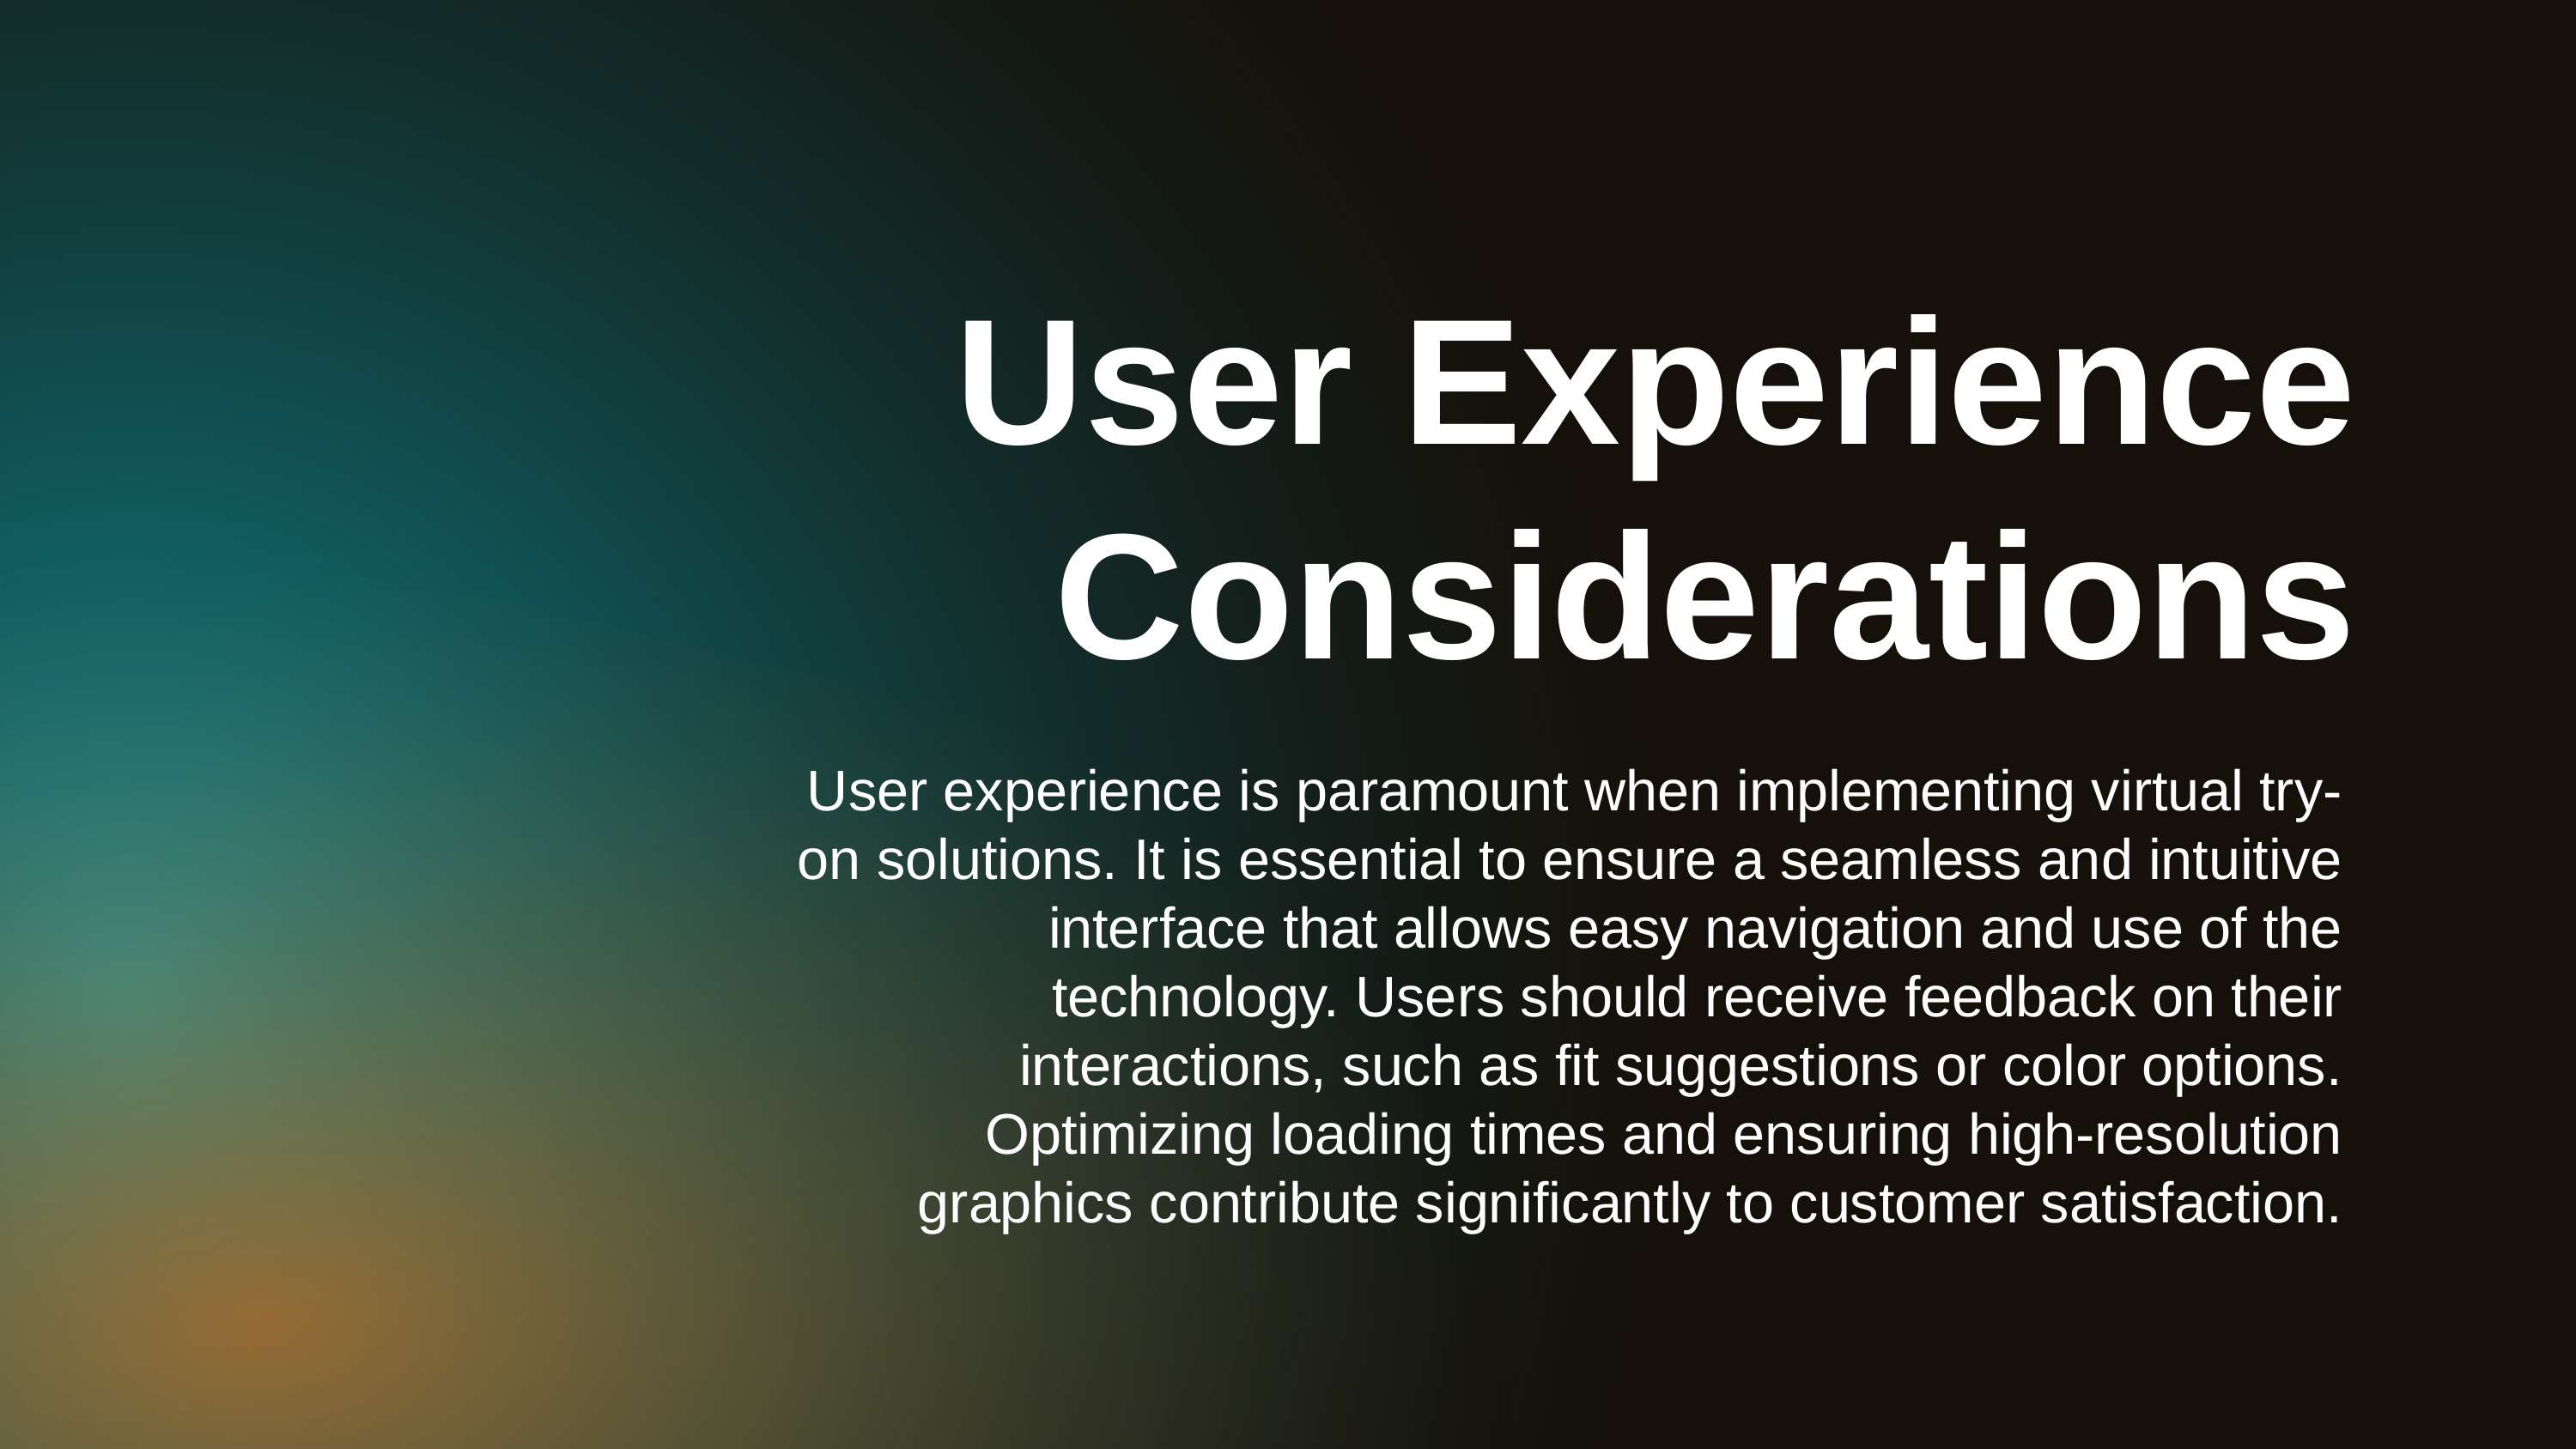

User Experience Considerations

User experience is paramount when implementing virtual try-on solutions. It is essential to ensure a seamless and intuitive interface that allows easy navigation and use of the technology. Users should receive feedback on their interactions, such as fit suggestions or color options. Optimizing loading times and ensuring high-resolution graphics contribute significantly to customer satisfaction.